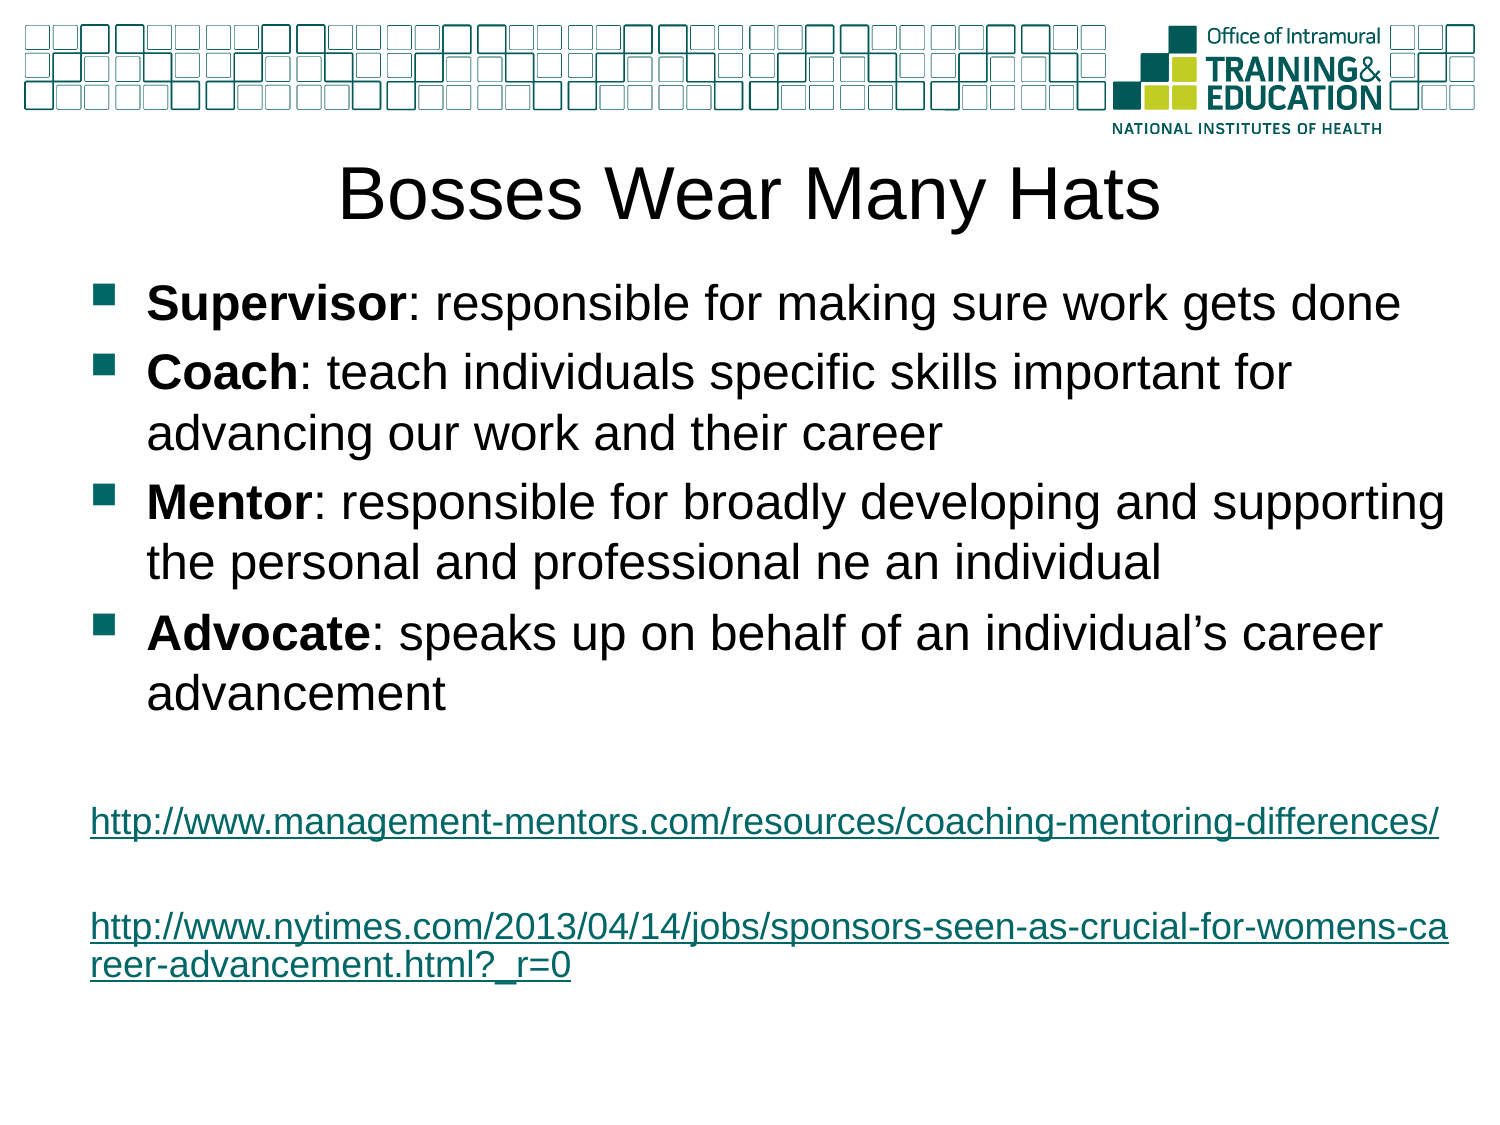

# Bosses Wear Many Hats
Supervisor: responsible for making sure work gets done
Coach: teach individuals specific skills important for advancing our work and their career
Mentor: responsible for broadly developing and supporting the personal and professional ne an individual
Advocate: speaks up on behalf of an individual’s career advancement

http://www.management-mentors.com/resources/coaching-mentoring-differences/

http://www.nytimes.com/2013/04/14/jobs/sponsors-seen-as-crucial-for-womens-career-advancement.html?_r=0